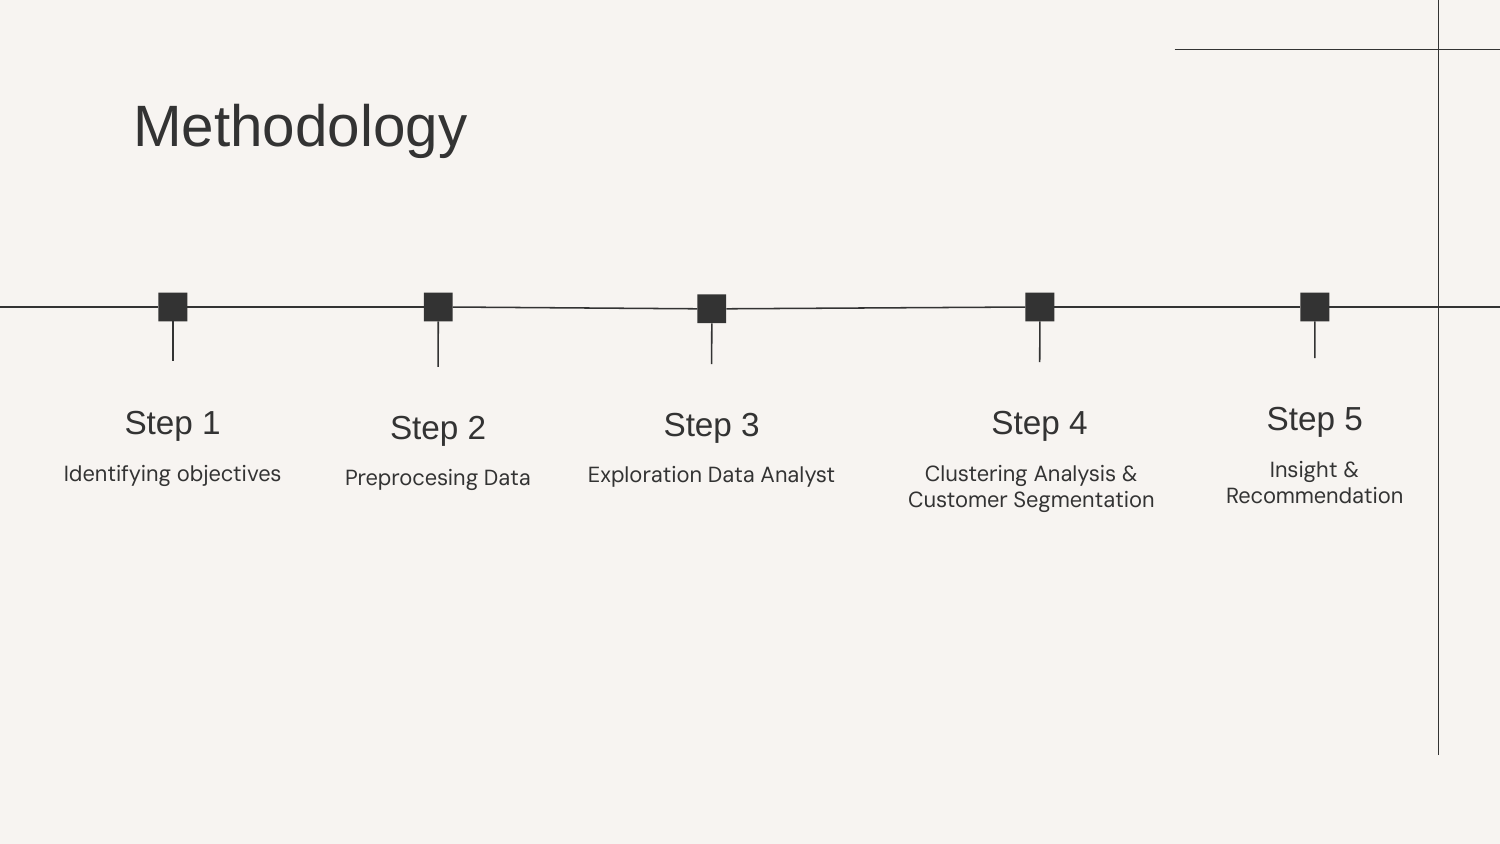

# Methodology

Step 5
Step 1
Step 4
Step 3
Step 2
Insight & Recommendation
Identifying objectives
Clustering Analysis & Customer Segmentation
Exploration Data Analyst
Preprocesing Data